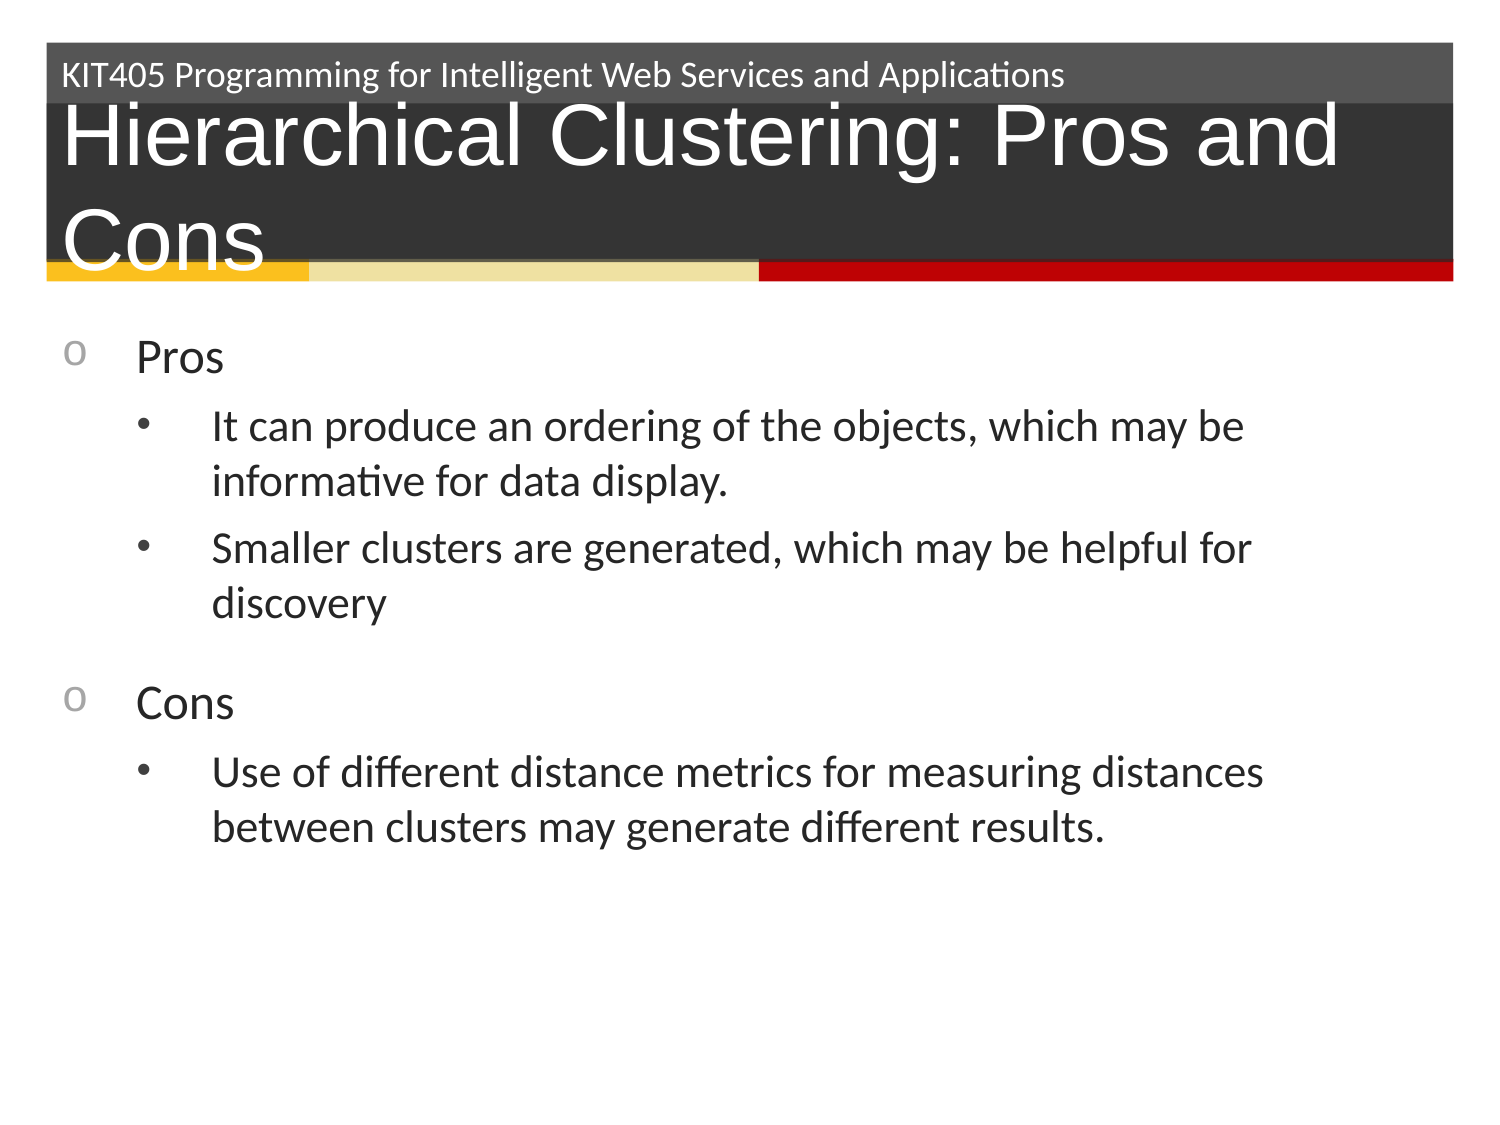

# Hierarchical Clustering: Pros and Cons
Pros
It can produce an ordering of the objects, which may be informative for data display.
Smaller clusters are generated, which may be helpful for discovery
Cons
Use of different distance metrics for measuring distances between clusters may generate different results.